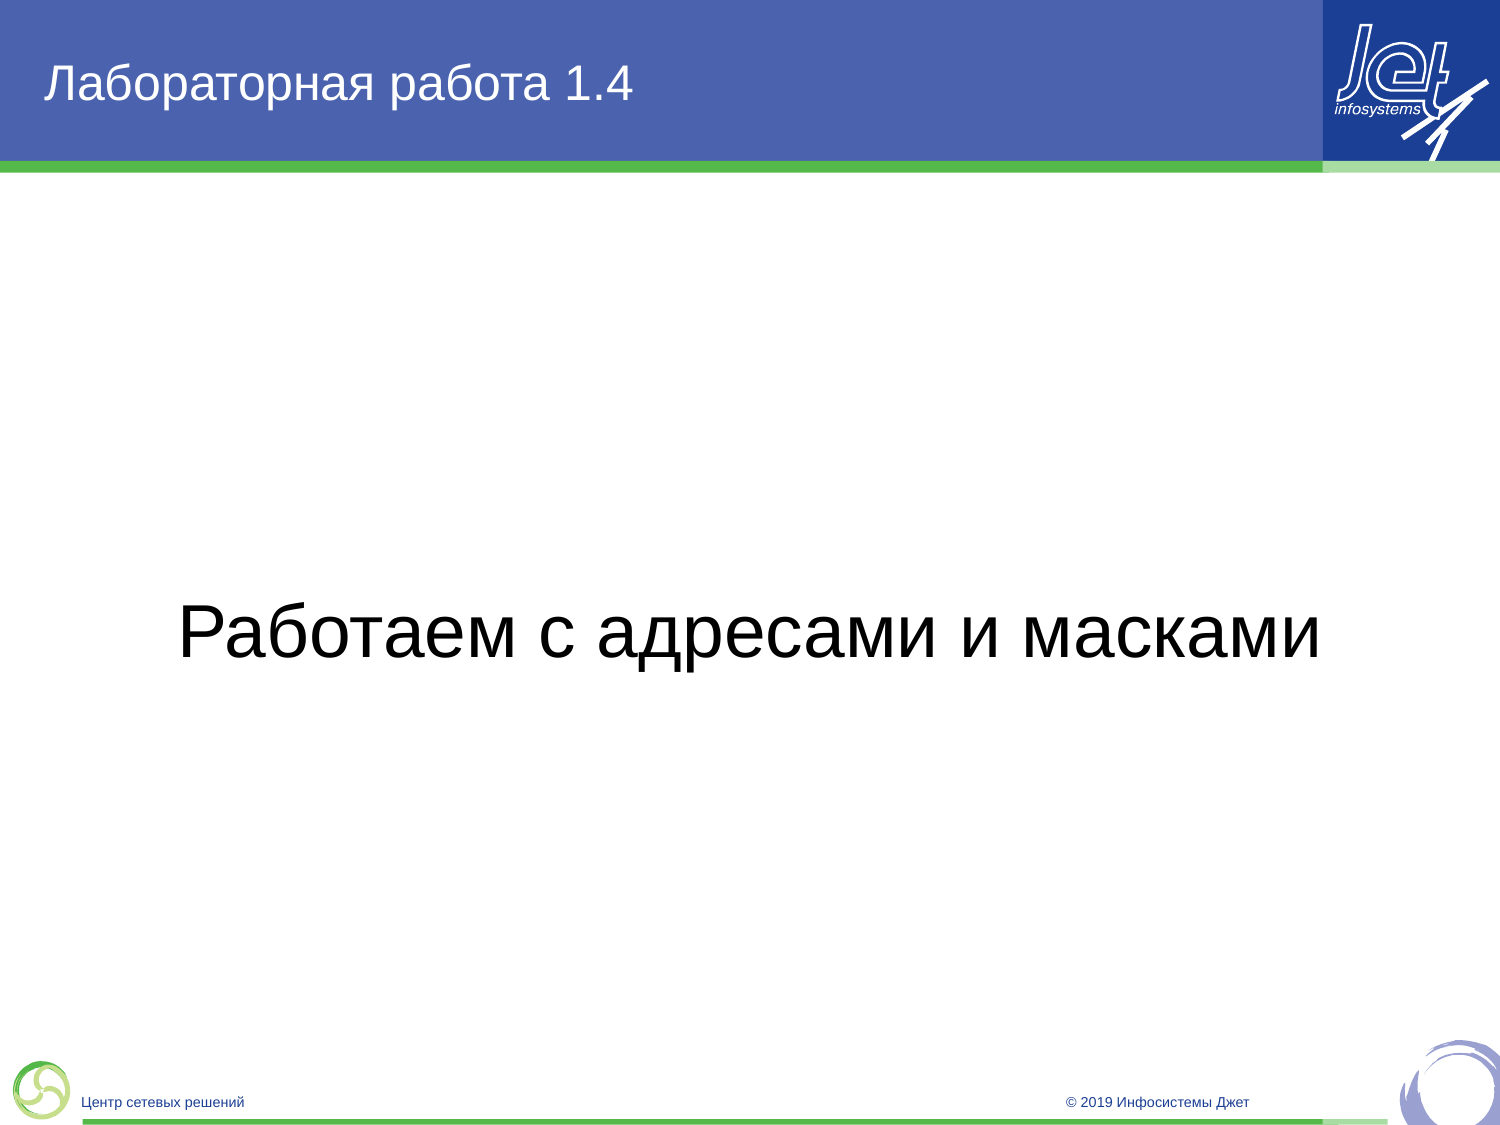

# Лабораторная работа 1.4
Работаем с адресами и масками